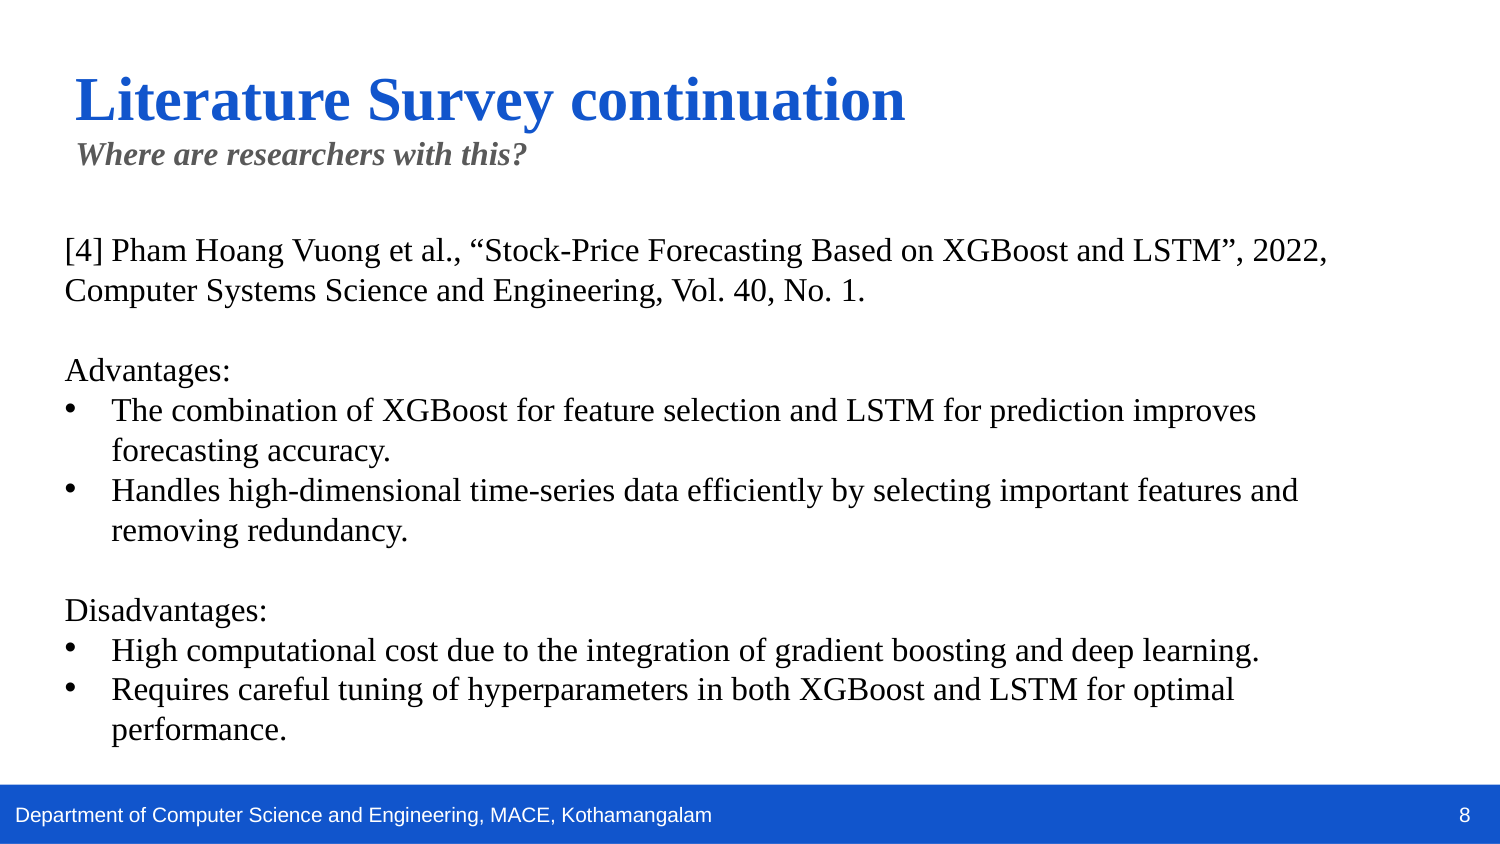

Literature Survey continuation
Where are researchers with this?
[4] Pham Hoang Vuong et al., “Stock-Price Forecasting Based on XGBoost and LSTM”, 2022, Computer Systems Science and Engineering, Vol. 40, No. 1.

Advantages:
The combination of XGBoost for feature selection and LSTM for prediction improves forecasting accuracy.
Handles high-dimensional time-series data efficiently by selecting important features and removing redundancy.

Disadvantages:
High computational cost due to the integration of gradient boosting and deep learning.
Requires careful tuning of hyperparameters in both XGBoost and LSTM for optimal performance.
8